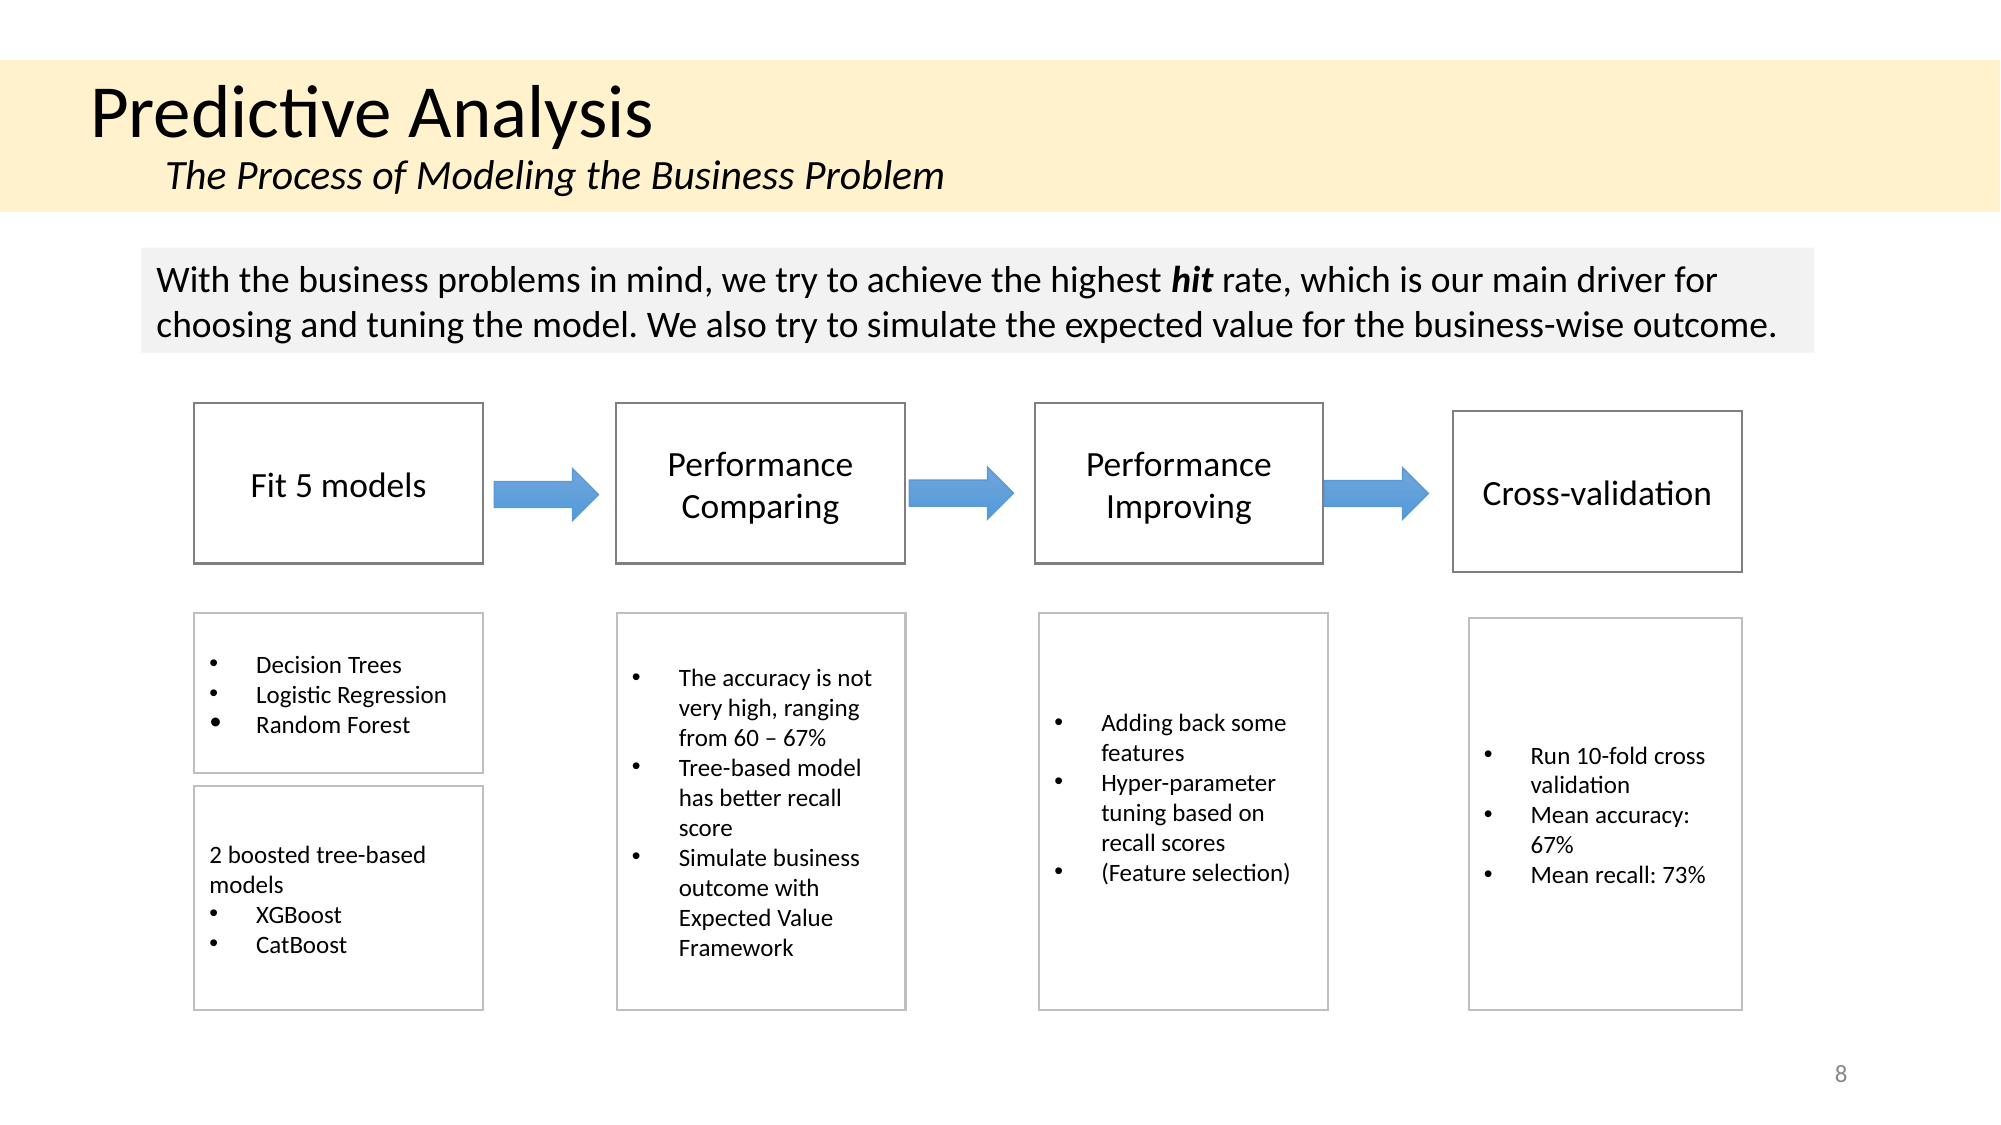

# Predictive Analysis
	The Process of Modeling the Business Problem
With the business problems in mind, we try to achieve the highest hit rate, which is our main driver for choosing and tuning the model. We also try to simulate the expected value for the business-wise outcome.
Fit 5 models
Performance Comparing
Performance Improving
Cross-validation

Decision Trees
Logistic Regression
Random Forest
The accuracy is not very high, ranging from 60 – 67%
Tree-based model has better recall score
Simulate business outcome with Expected Value Framework
Adding back some features
Hyper-parameter tuning based on recall scores
(Feature selection)

Run 10-fold cross validation
Mean accuracy: 67%
Mean recall: 73%
2 boosted tree-based models
XGBoost
CatBoost
8